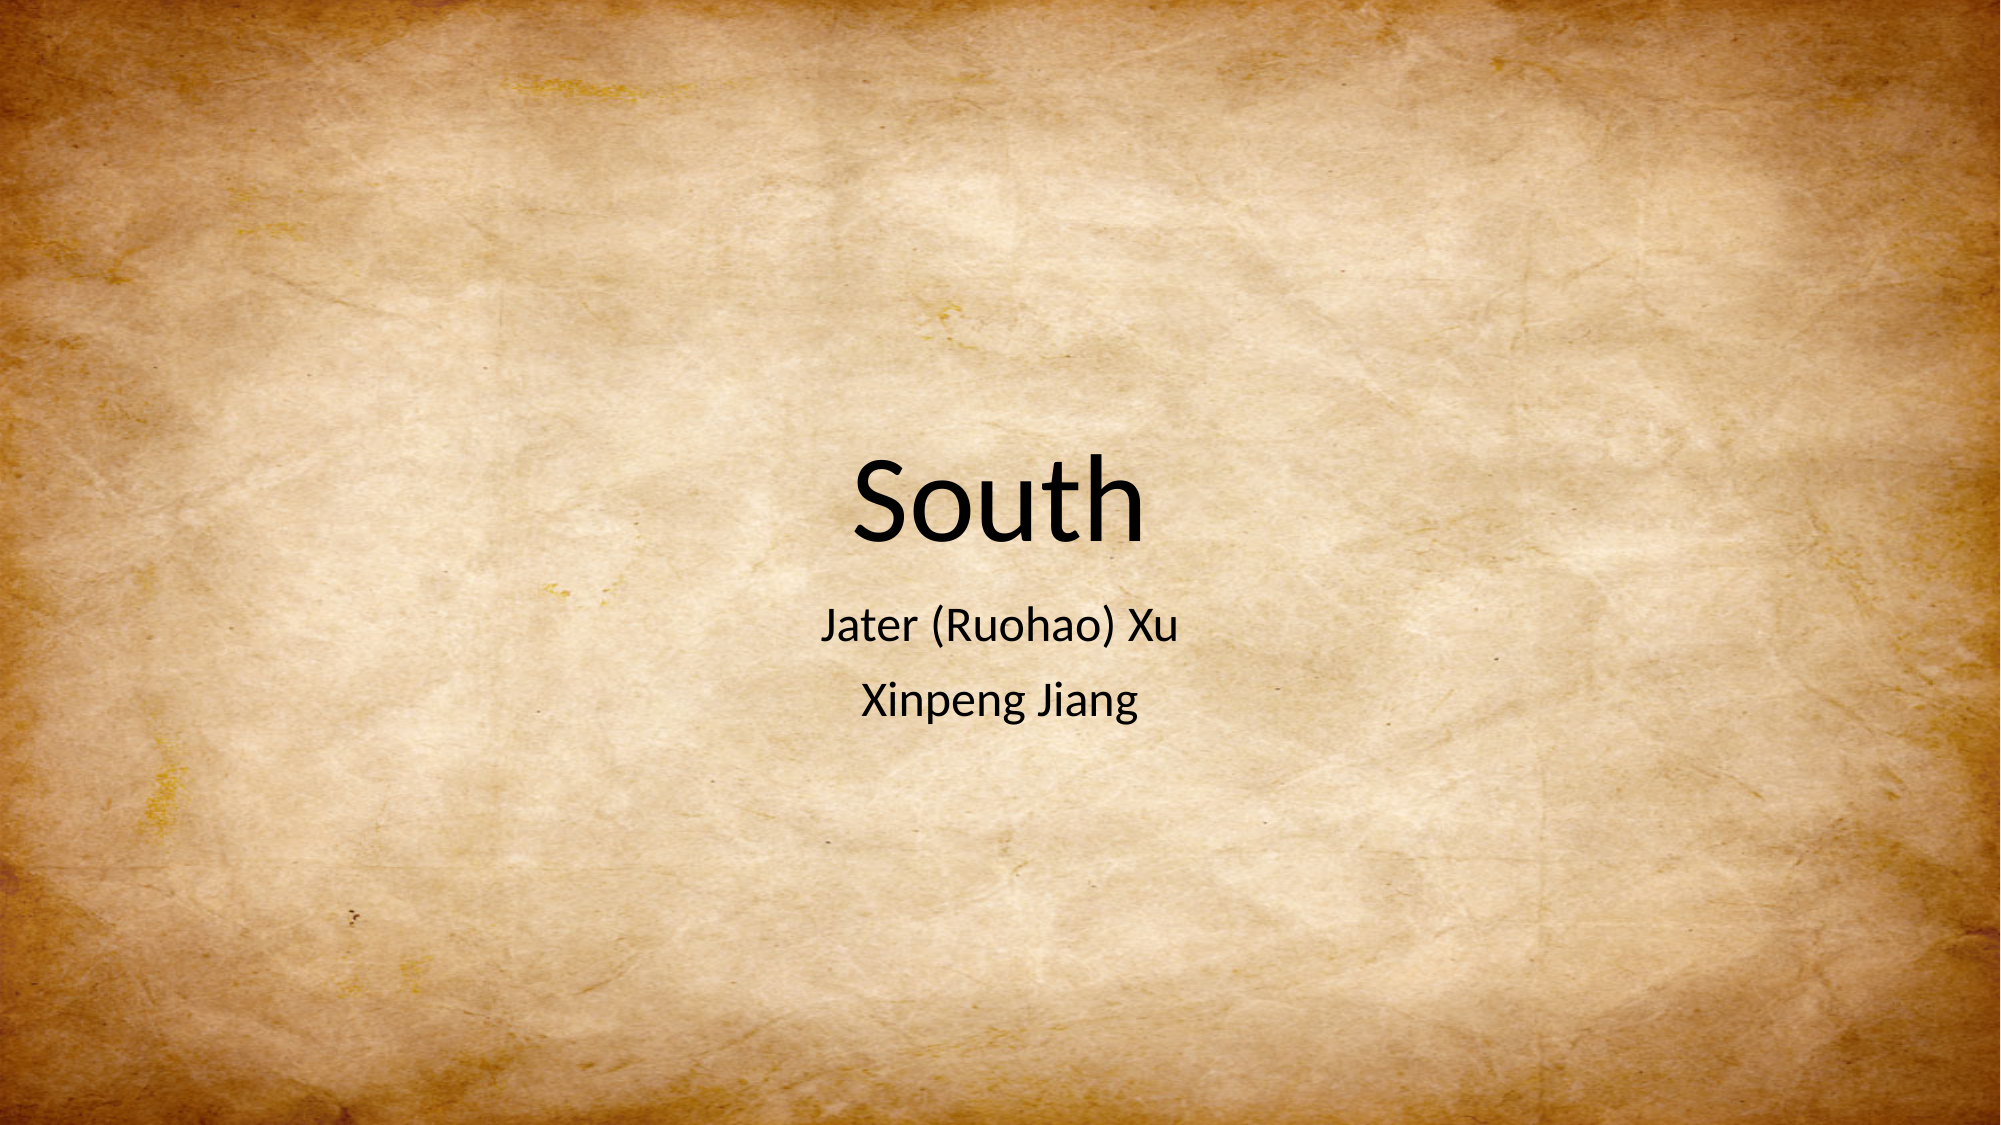

# South
Jater (Ruohao) Xu
Xinpeng Jiang